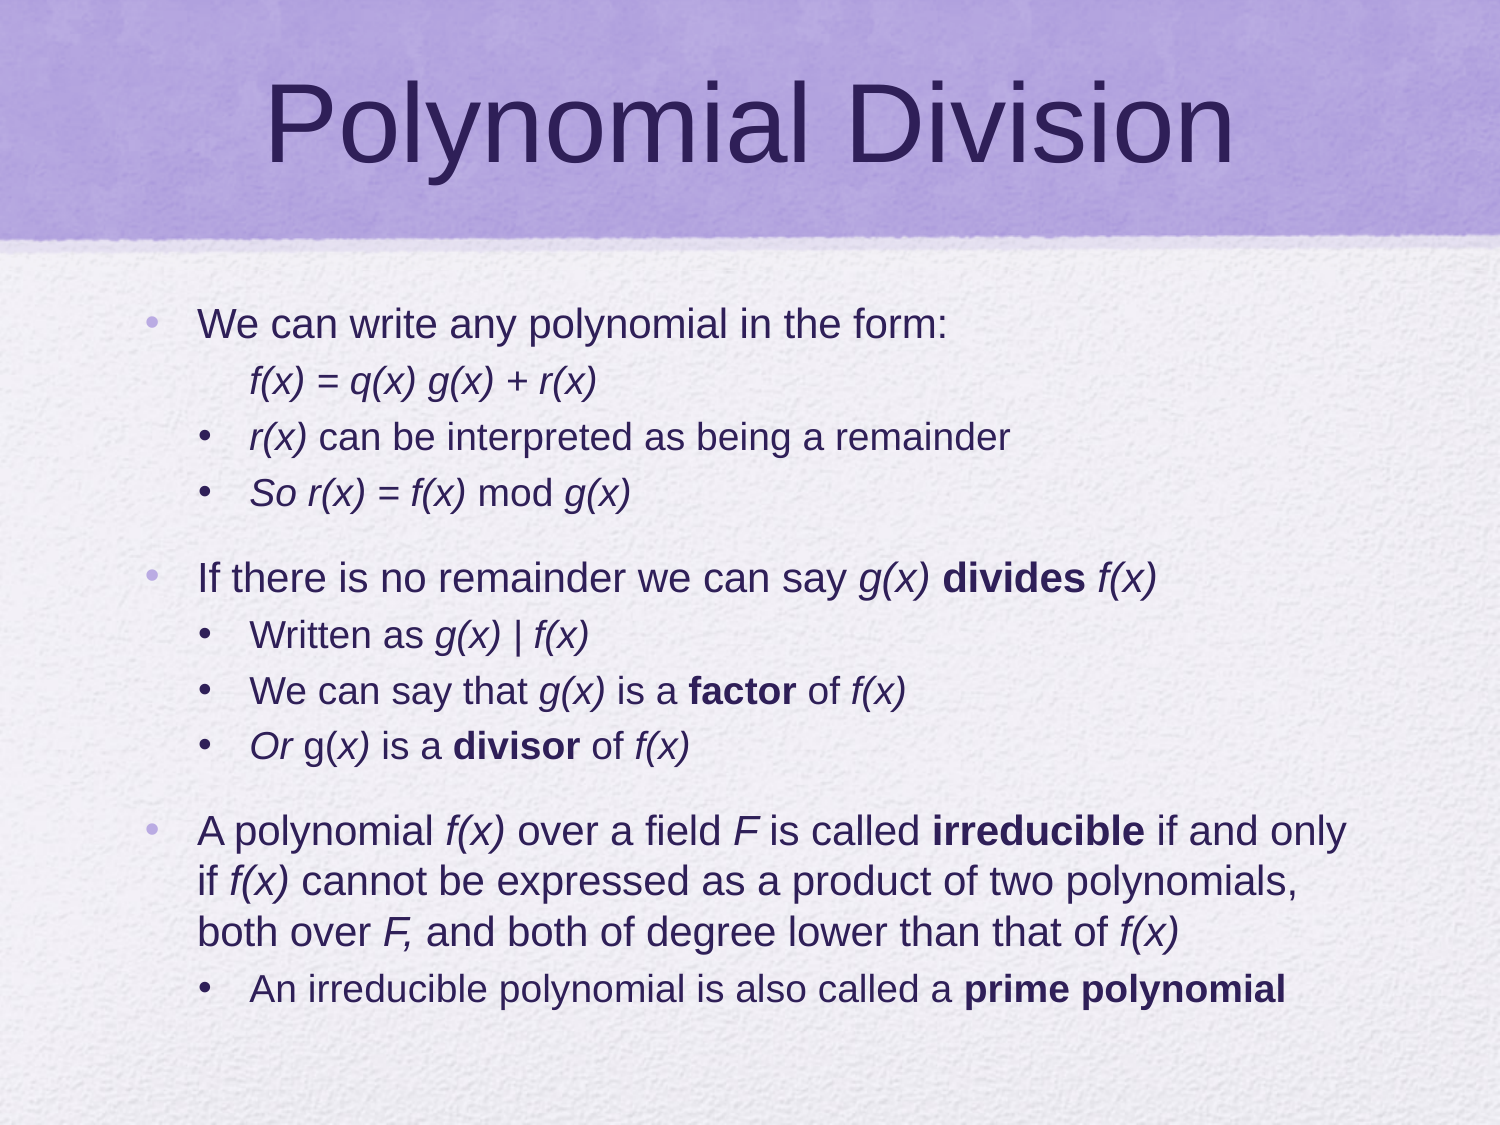

# Polynomial Division
We can write any polynomial in the form:
			f(x) = q(x) g(x) + r(x)
r(x) can be interpreted as being a remainder
So r(x) = f(x) mod g(x)
If there is no remainder we can say g(x) divides f(x)
Written as g(x) | f(x)
We can say that g(x) is a factor of f(x)
Or g(x) is a divisor of f(x)
A polynomial f(x) over a field F is called irreducible if and only if f(x) cannot be expressed as a product of two polynomials, both over F, and both of degree lower than that of f(x)
An irreducible polynomial is also called a prime polynomial